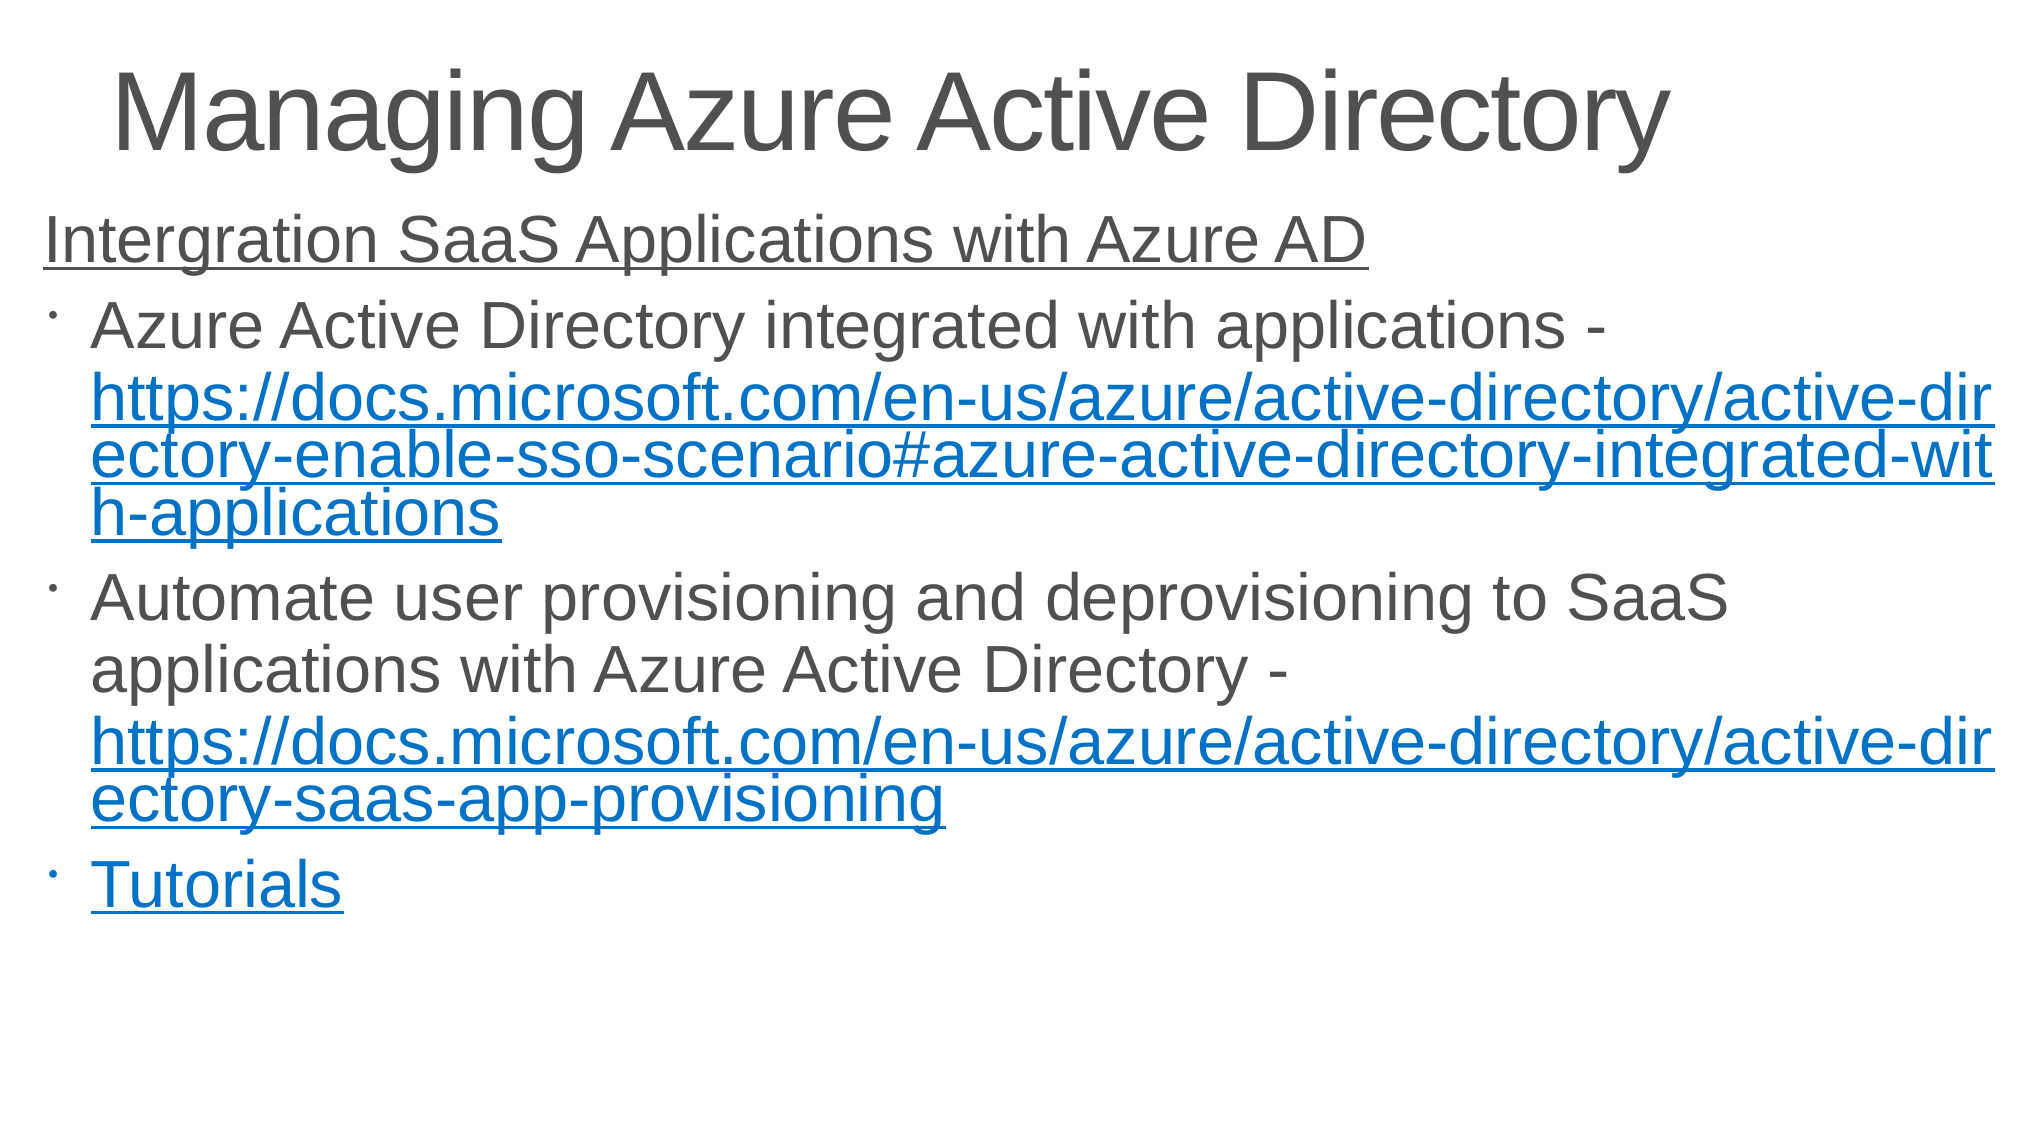

# Managing Azure Active Directory
Intergration SaaS Applications with Azure AD
Azure Active Directory integrated with applications - https://docs.microsoft.com/en-us/azure/active-directory/active-directory-enable-sso-scenario#azure-active-directory-integrated-with-applications
Automate user provisioning and deprovisioning to SaaS applications with Azure Active Directory - https://docs.microsoft.com/en-us/azure/active-directory/active-directory-saas-app-provisioning
Tutorials